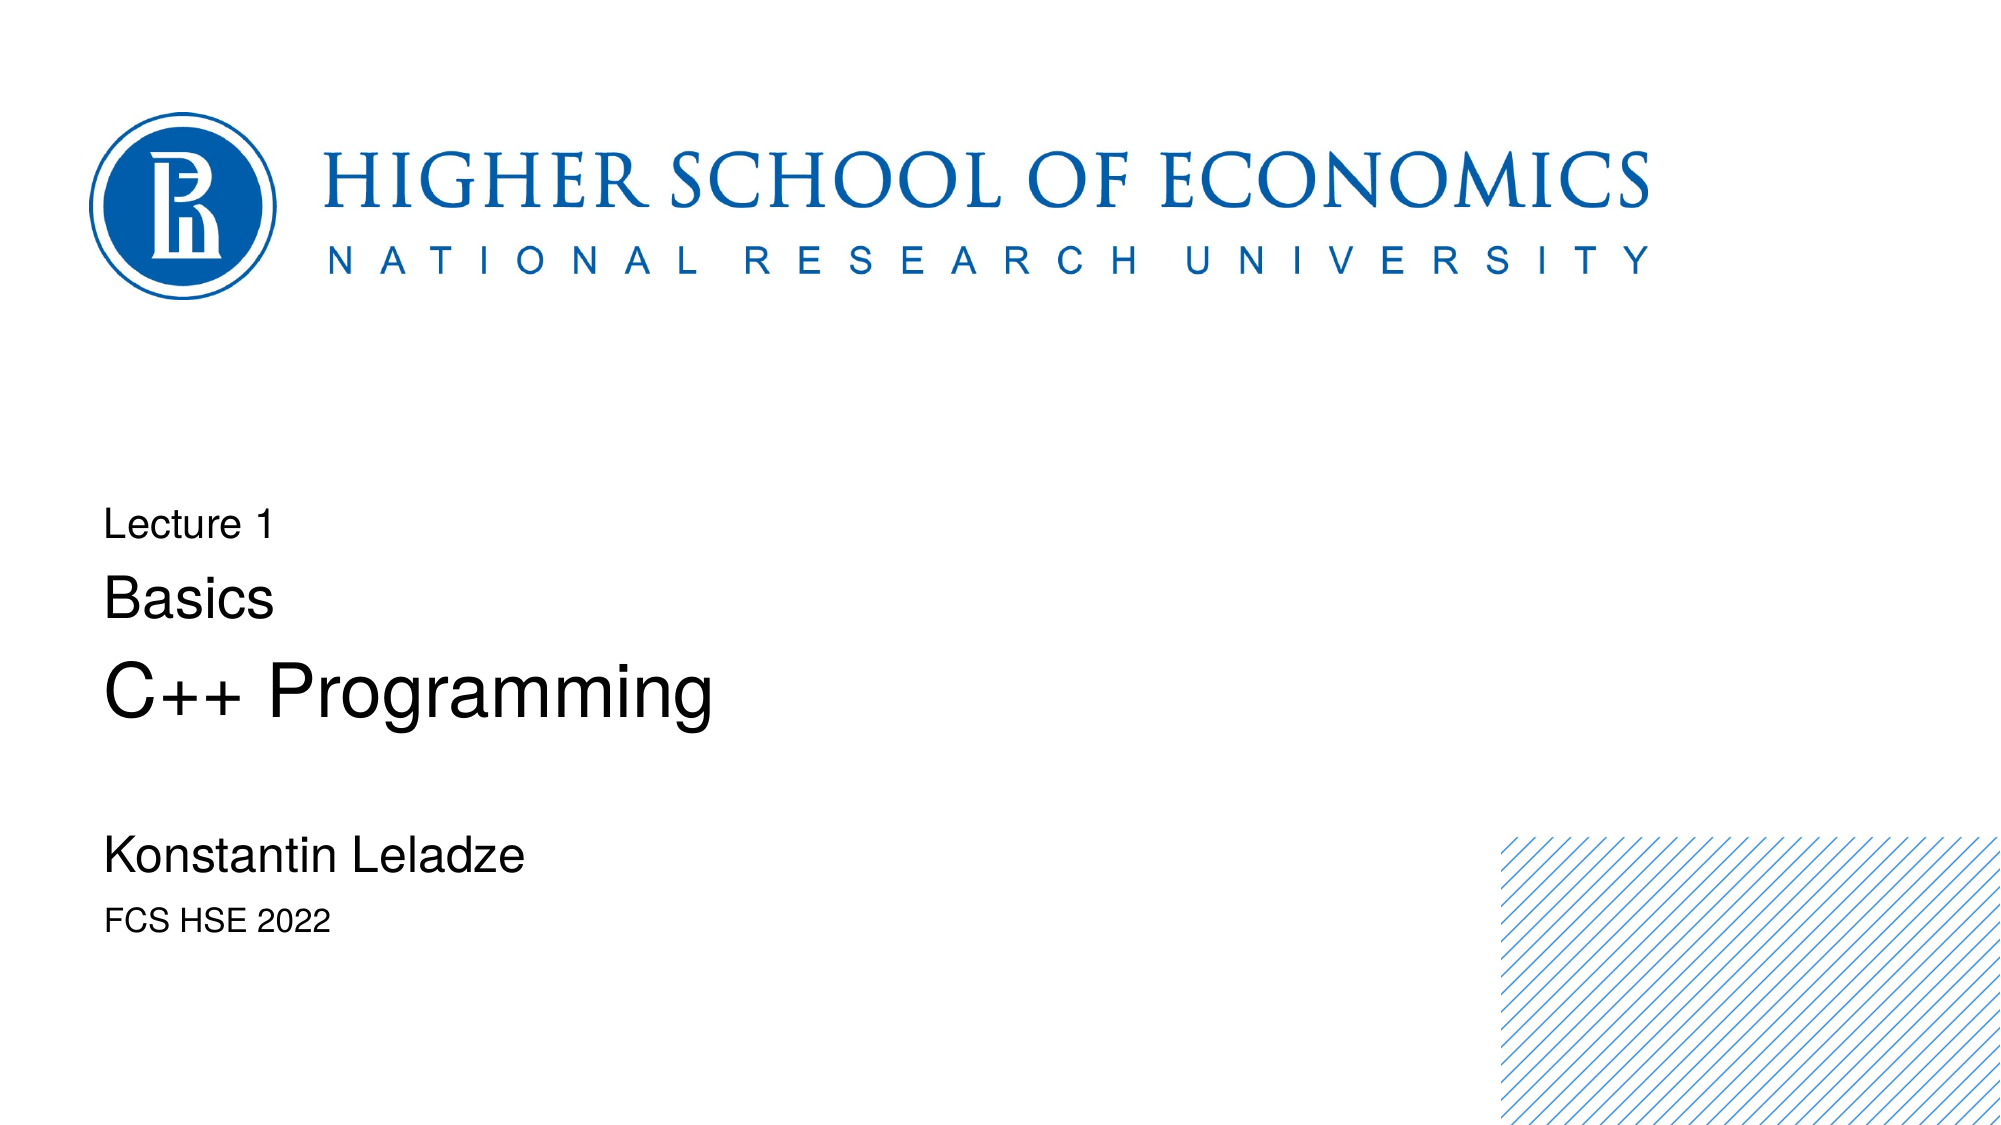

Lecture 1
Basics
C++ Programming

Konstantin Leladze
FCS HSE 2022